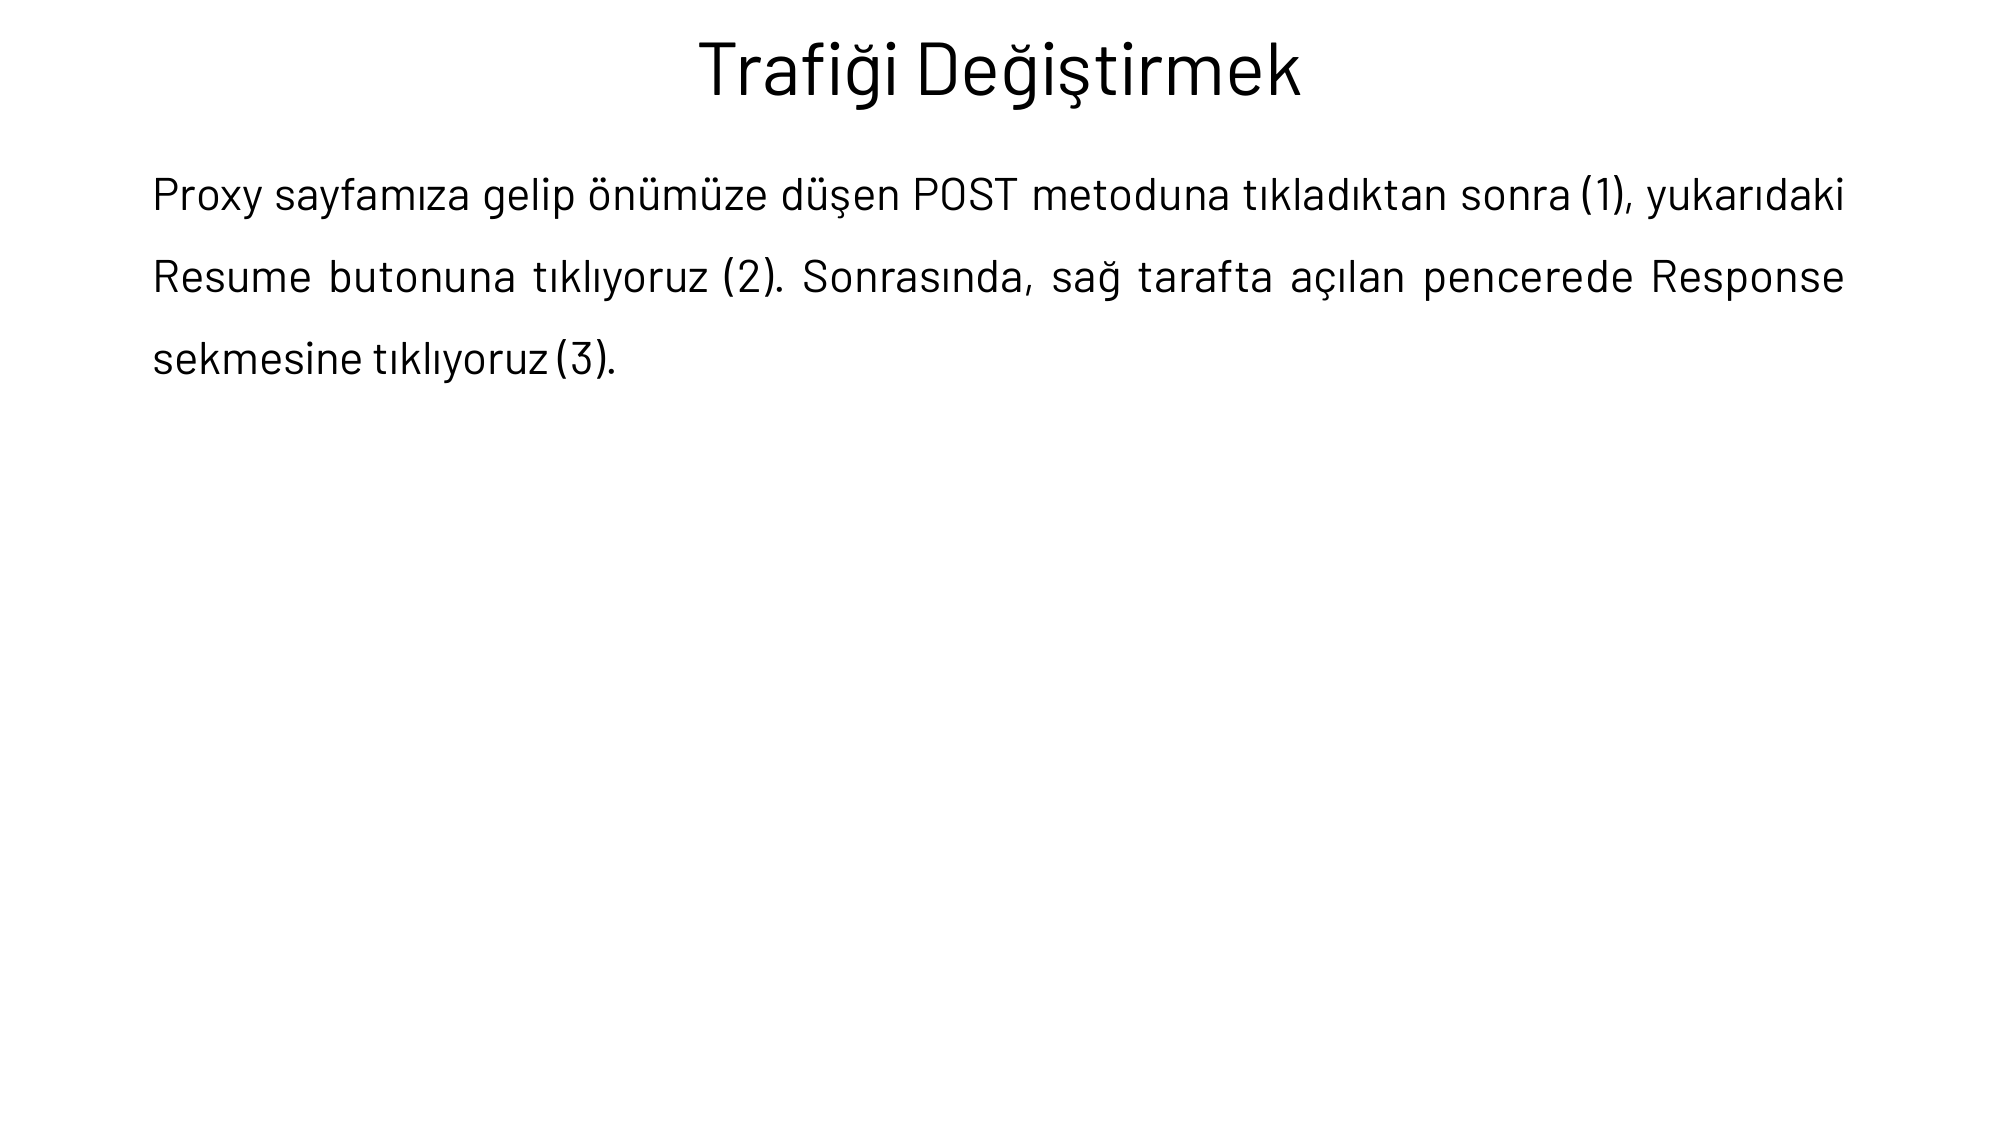

# Trafiği Değiştirmek
Proxy sayfamıza gelip önümüze düşen POST metoduna tıkladıktan sonra (1), yukarıdaki Resume butonuna tıklıyoruz (2). Sonrasında, sağ tarafta açılan pencerede Response sekmesine tıklıyoruz (3).